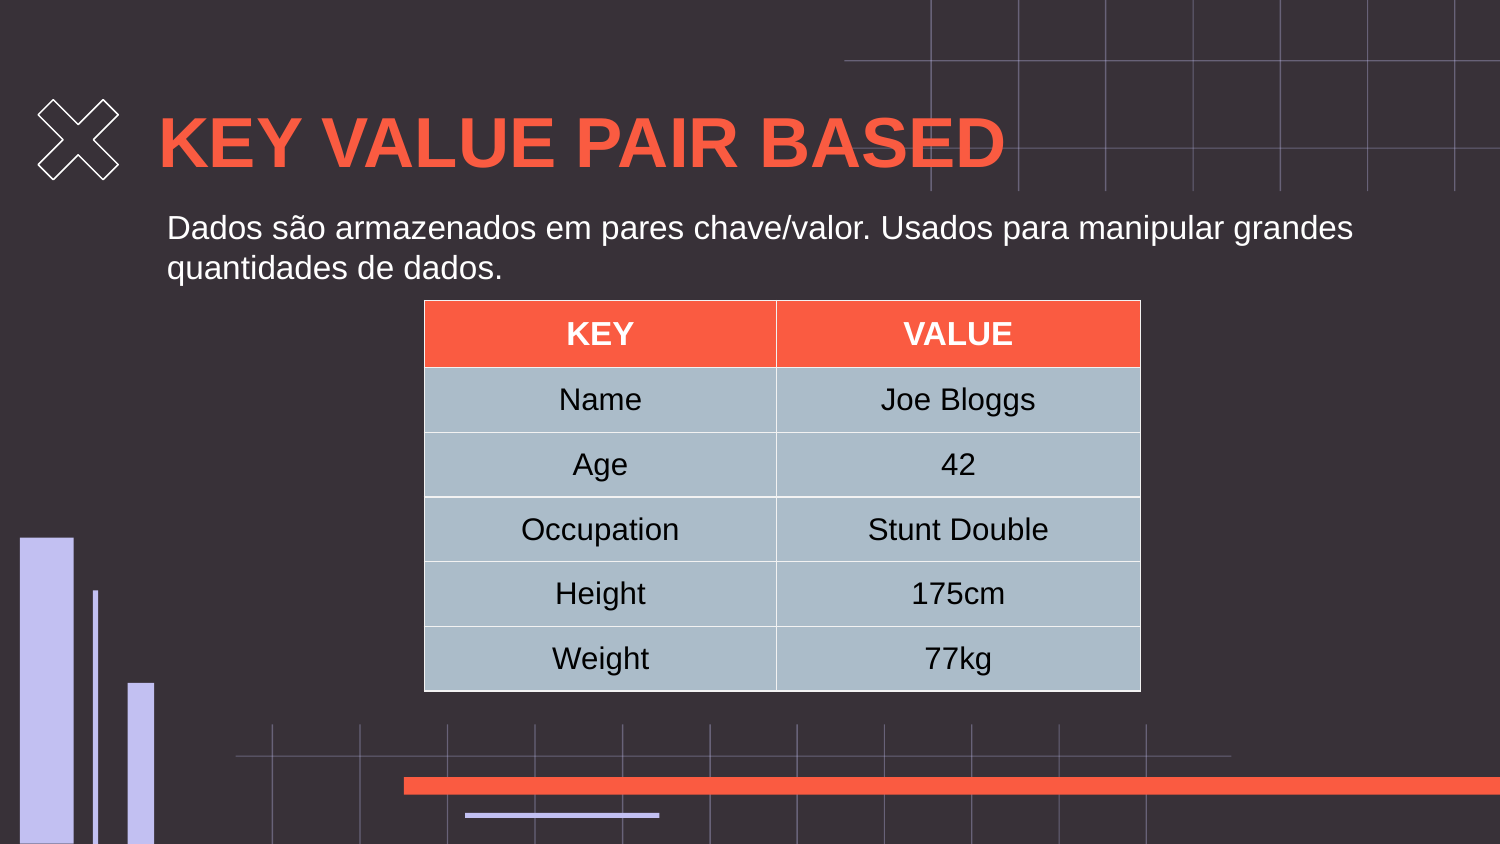

# KEY VALUE PAIR BASED
Dados são armazenados em pares chave/valor. Usados para manipular grandes quantidades de dados.
| KEY | VALUE |
| --- | --- |
| Name | Joe Bloggs |
| Age | 42 |
| Occupation | Stunt Double |
| Height | 175cm |
| Weight | 77kg |